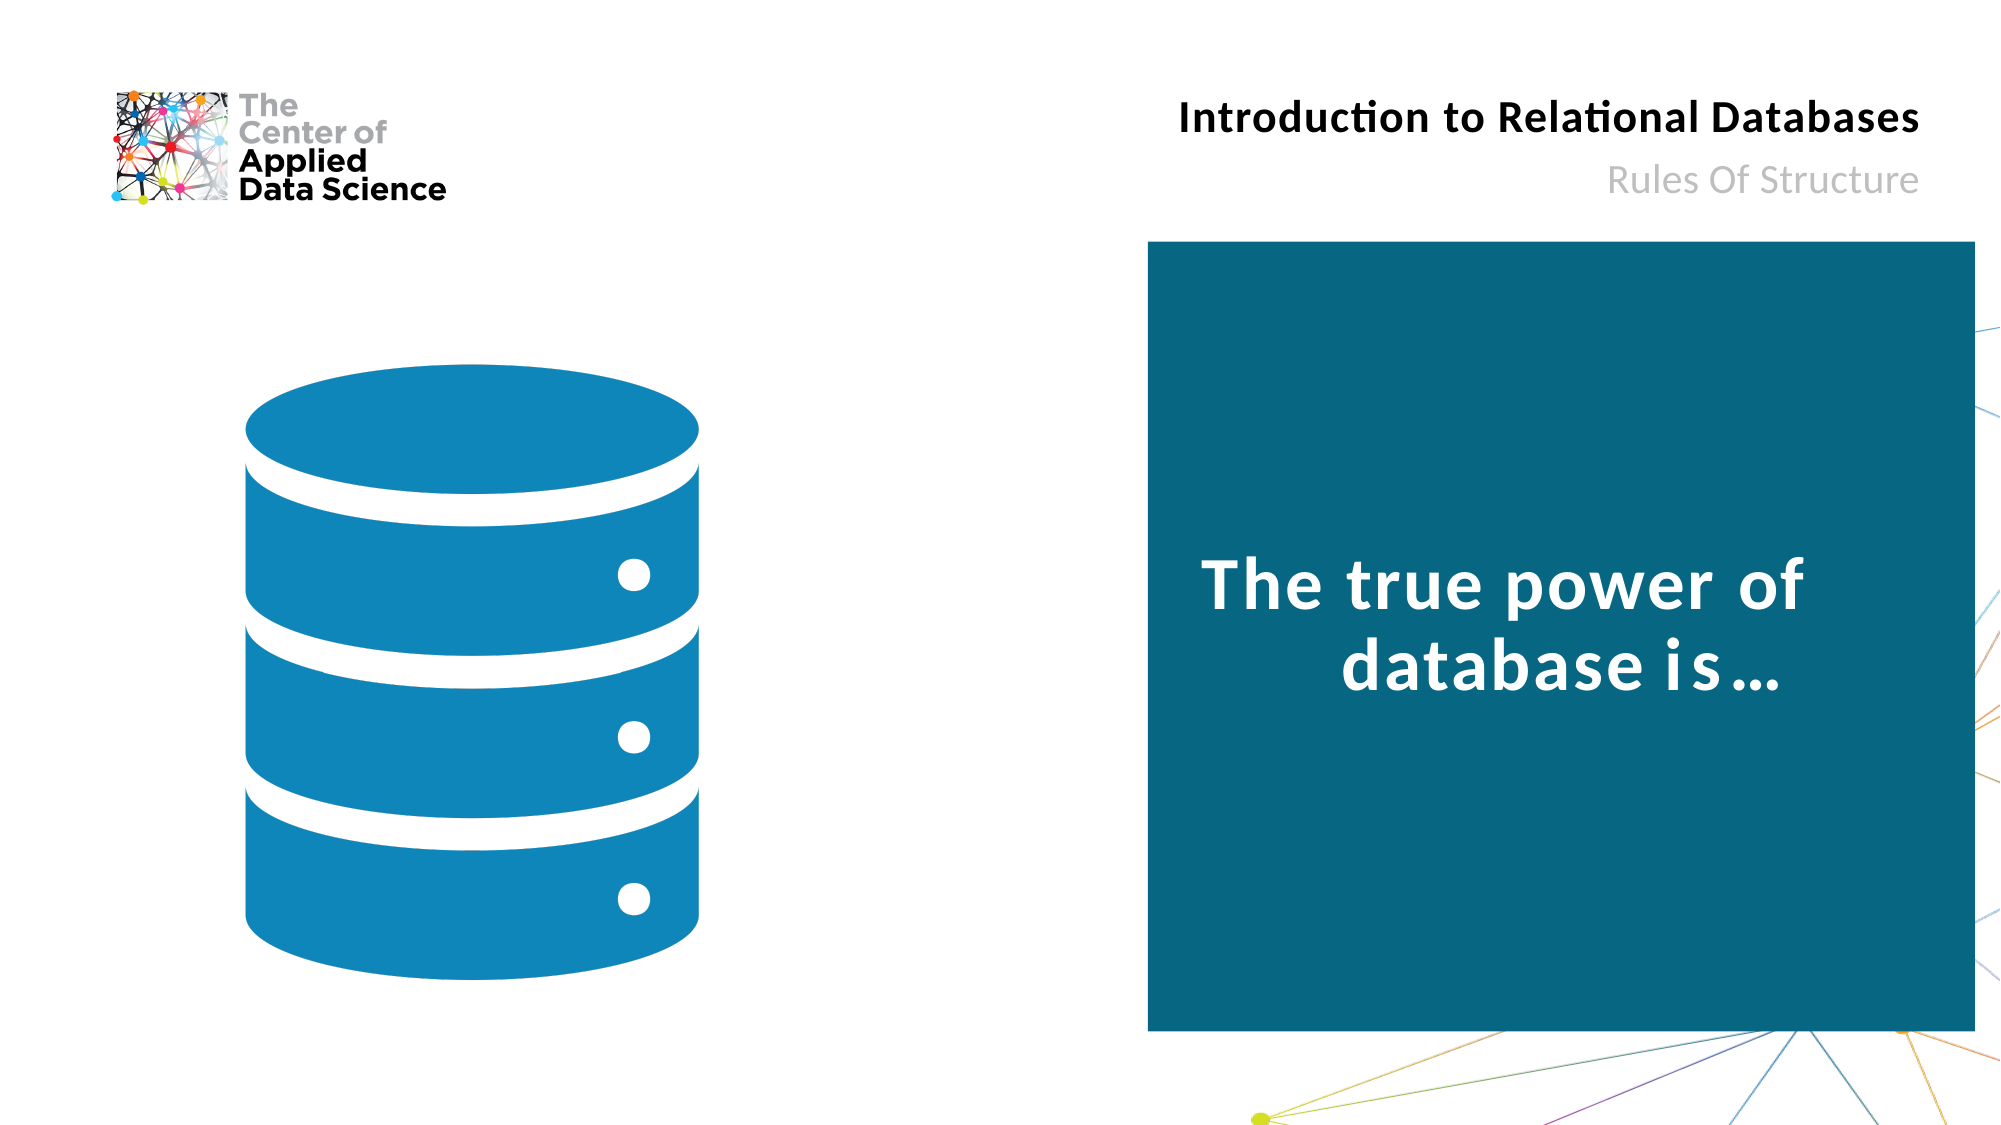

# Introduction to Relational Databases
Rules Of Structure

The true power  of  database is…